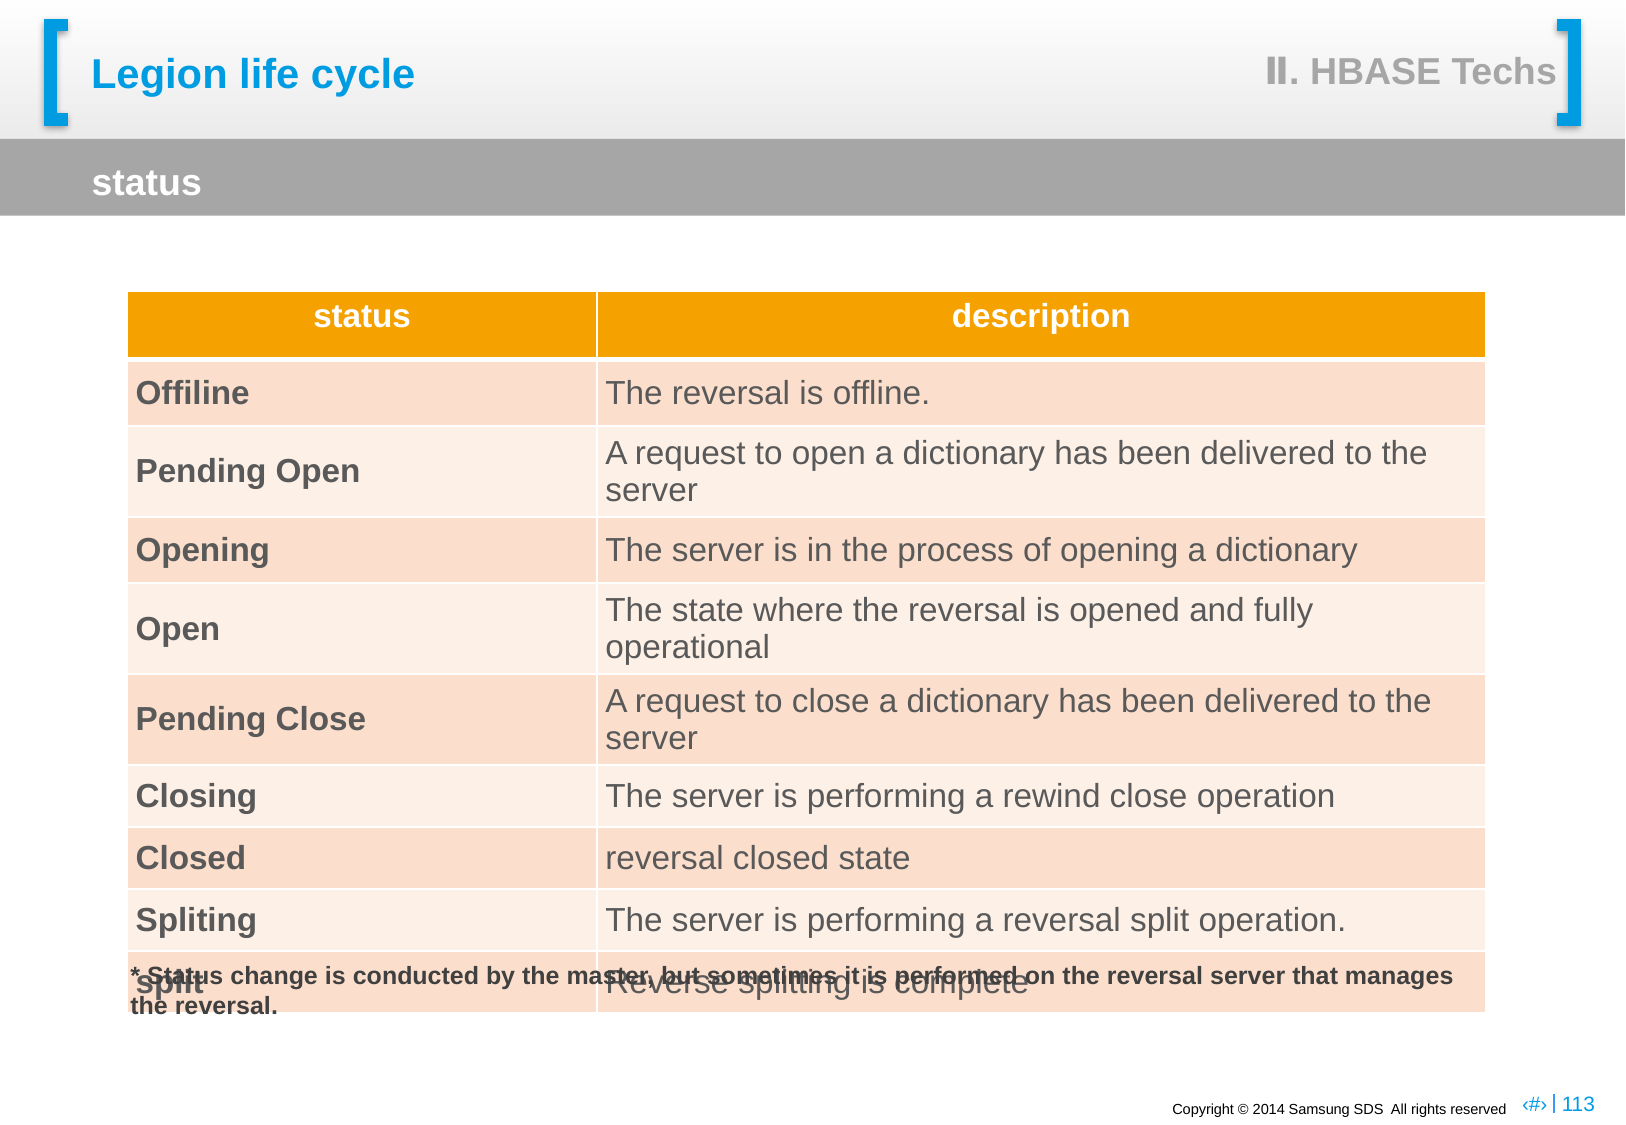

Ⅱ. HBASE Techs
# Legion life cycle

status
| status | description |
| --- | --- |
| Offiline | The reversal is offline. |
| Pending Open | A request to open a dictionary has been delivered to the server |
| Opening | The server is in the process of opening a dictionary |
| Open | The state where the reversal is opened and fully operational |
| Pending Close | A request to close a dictionary has been delivered to the server |
| Closing | The server is performing a rewind close operation |
| Closed | reversal closed state |
| Spliting | The server is performing a reversal split operation. |
| split | Reverse splitting is complete |

* Status change is conducted by the master, but sometimes it is performed on the reversal server that manages the reversal.